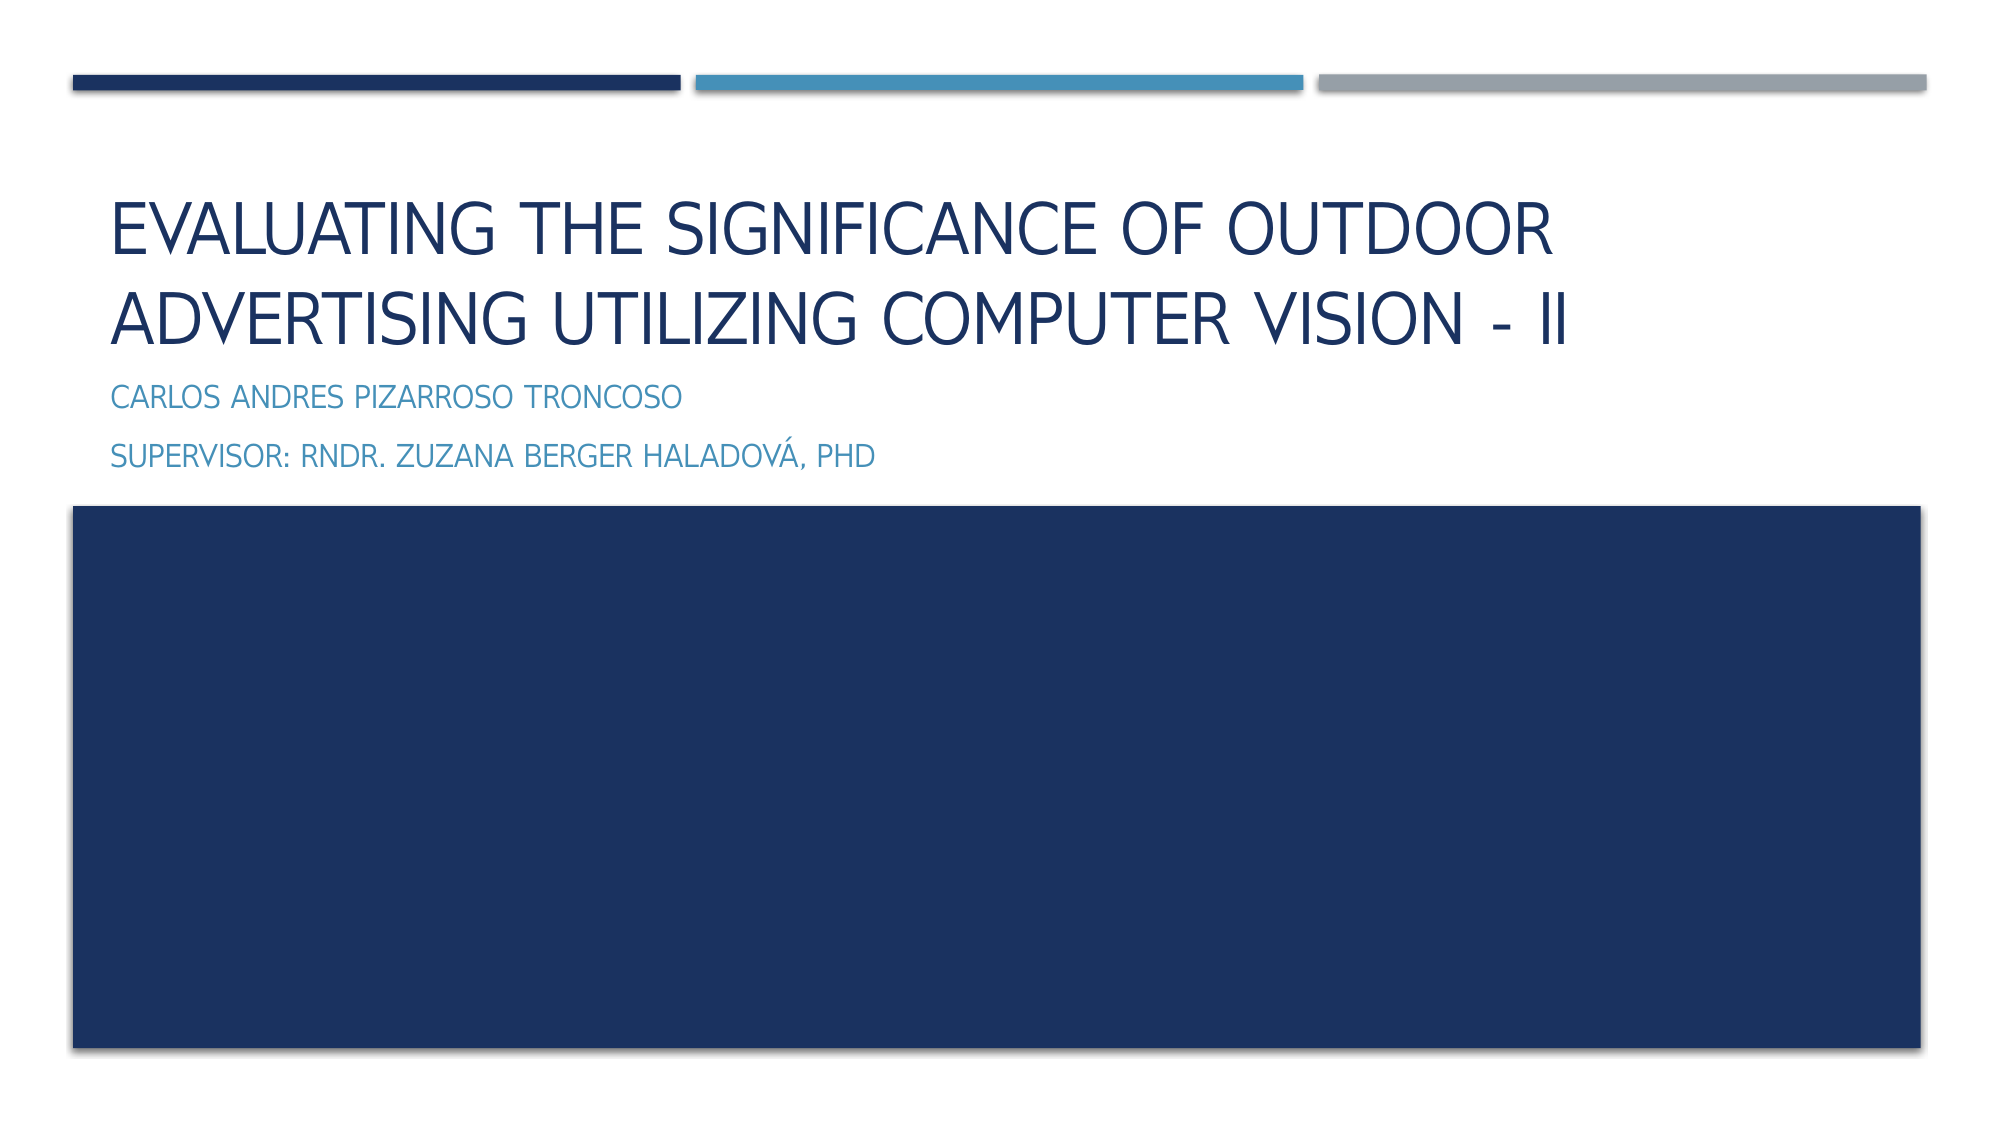

# Evaluating the significance of outdoor advertising utilizing computer vision - ii
Carlos Andres Pizarroso Troncoso
Supervisor: RNDr. Zuzana Berger Haladová, PhD